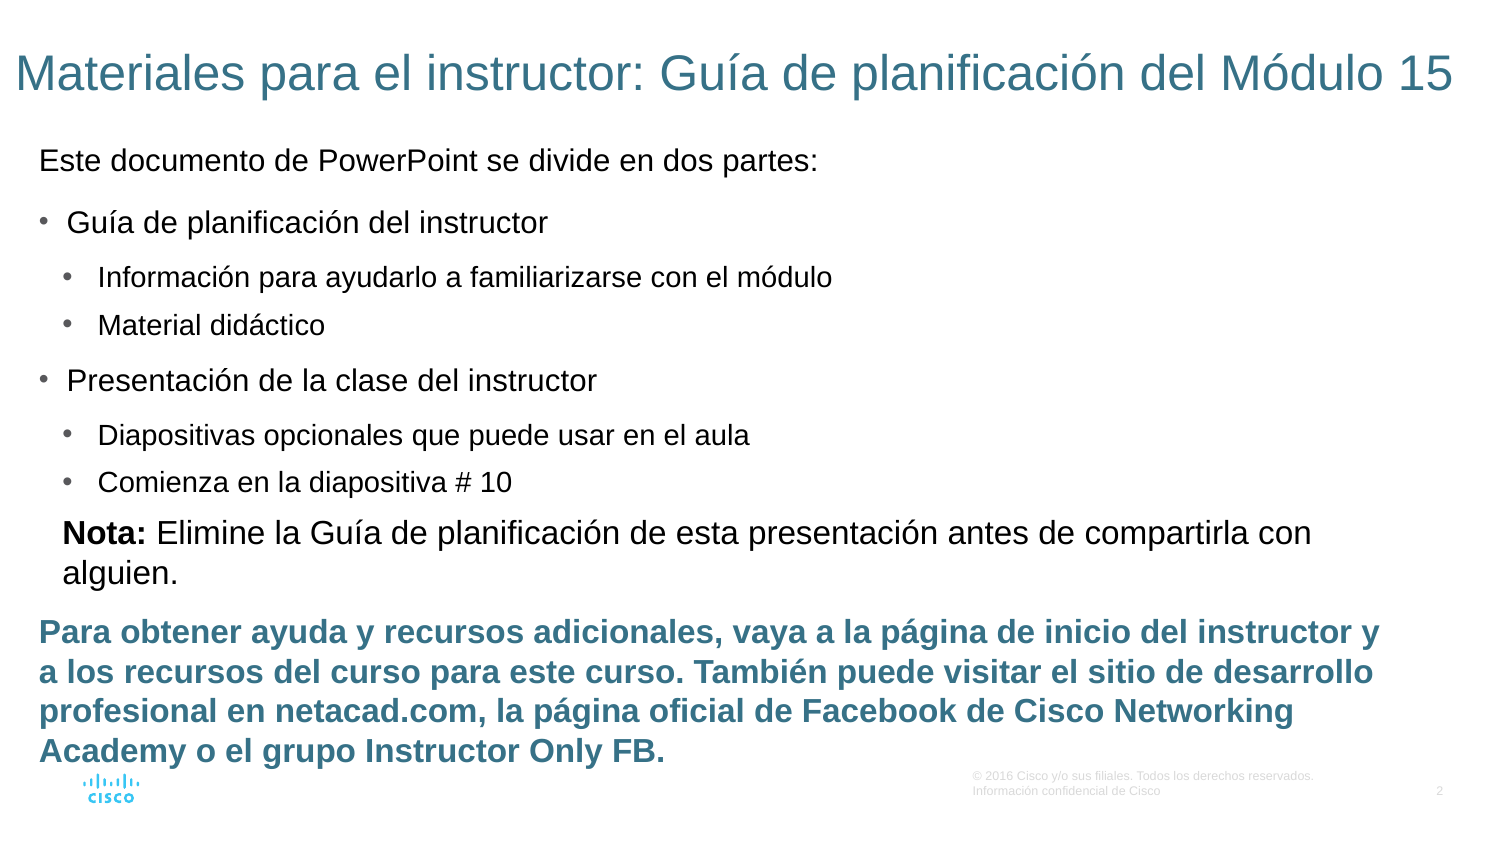

# Materiales para el instructor: Guía de planificación del Módulo 15
Este documento de PowerPoint se divide en dos partes:
Guía de planificación del instructor
Información para ayudarlo a familiarizarse con el módulo
Material didáctico
Presentación de la clase del instructor
Diapositivas opcionales que puede usar en el aula
Comienza en la diapositiva # 10
Nota: Elimine la Guía de planificación de esta presentación antes de compartirla con alguien.
Para obtener ayuda y recursos adicionales, vaya a la página de inicio del instructor y a los recursos del curso para este curso. También puede visitar el sitio de desarrollo profesional en netacad.com, la página oficial de Facebook de Cisco Networking Academy o el grupo Instructor Only FB.